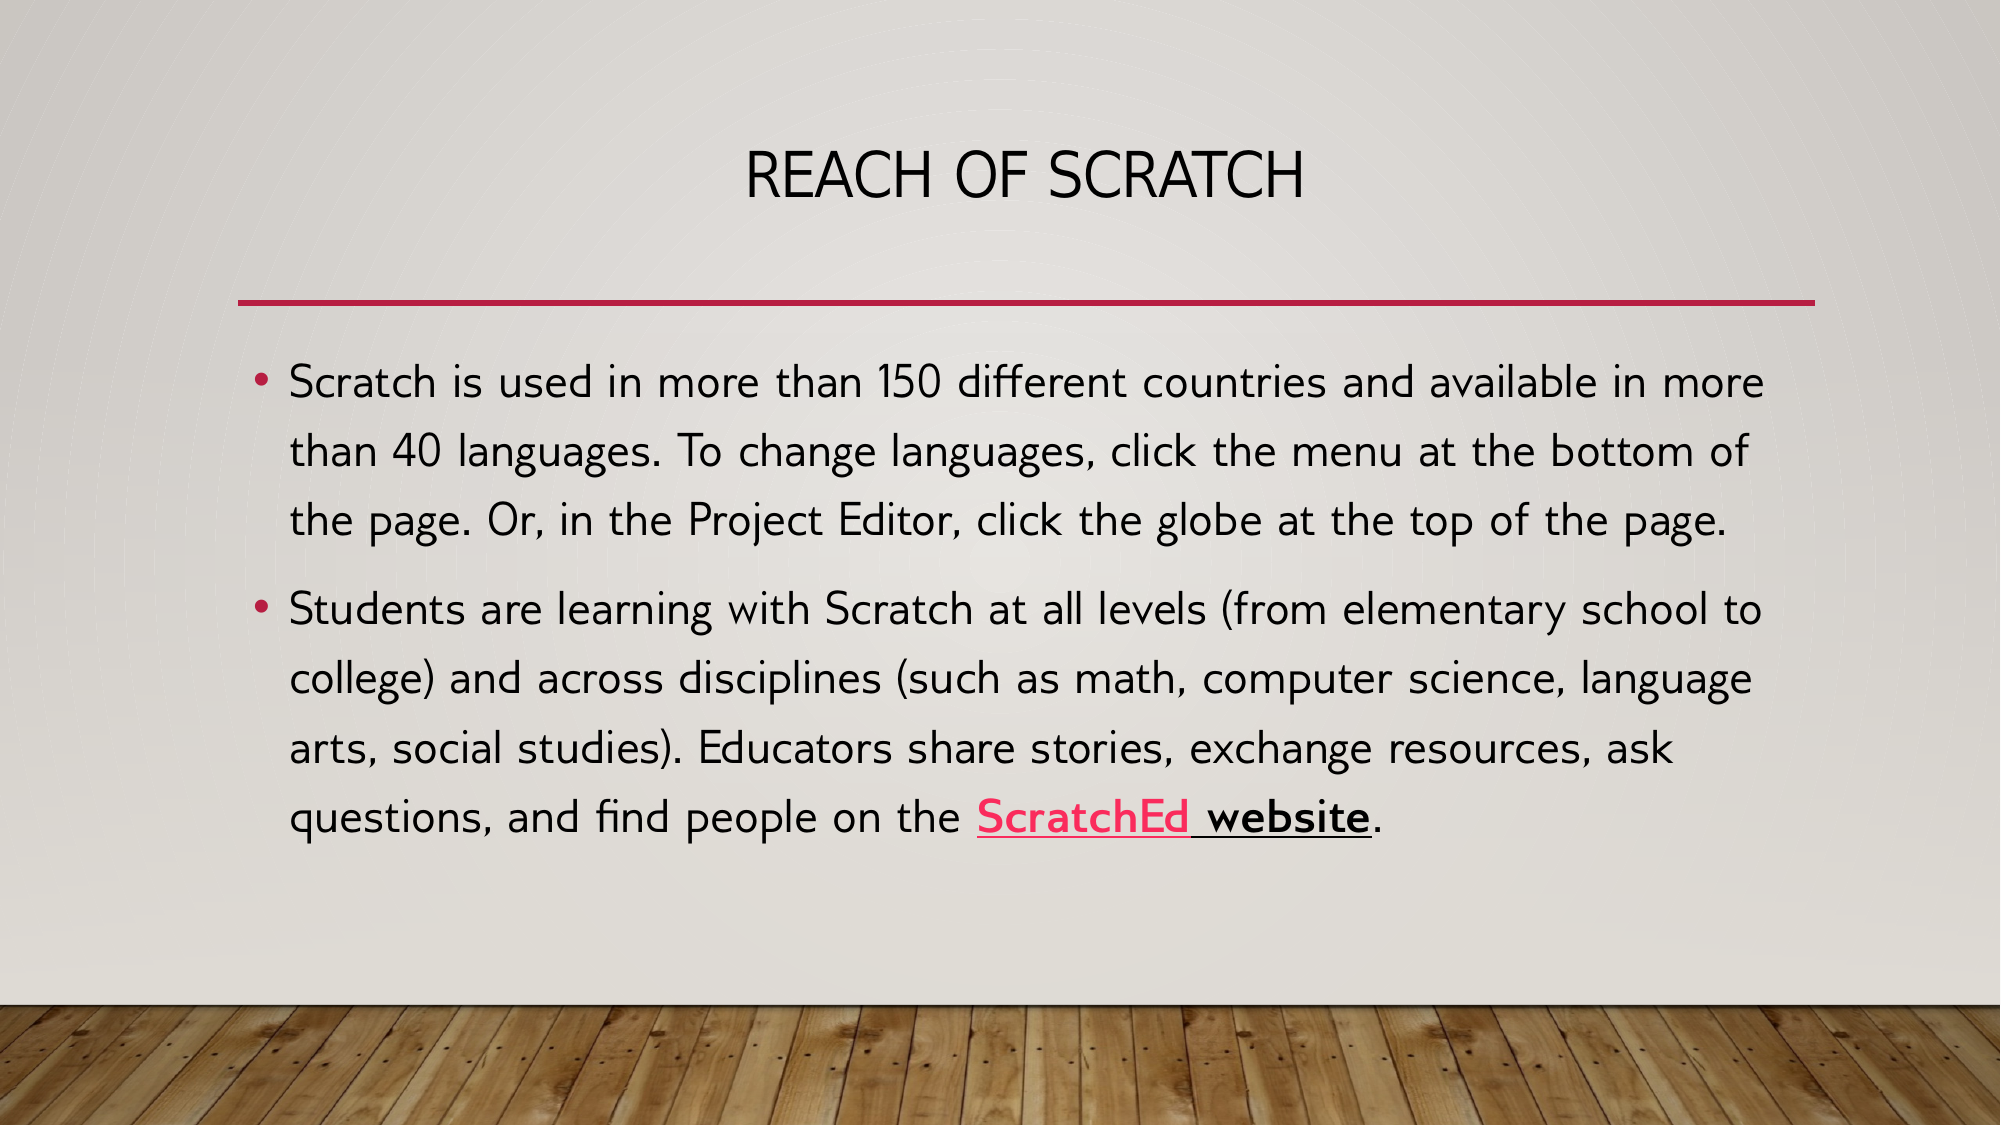

# Reach of scratch
Scratch is used in more than 150 different countries and available in more than 40 languages. To change languages, click the menu at the bottom of the page. Or, in the Project Editor, click the globe at the top of the page.
Students are learning with Scratch at all levels (from elementary school to college) and across disciplines (such as math, computer science, language arts, social studies). Educators share stories, exchange resources, ask questions, and find people on the ScratchEd website.